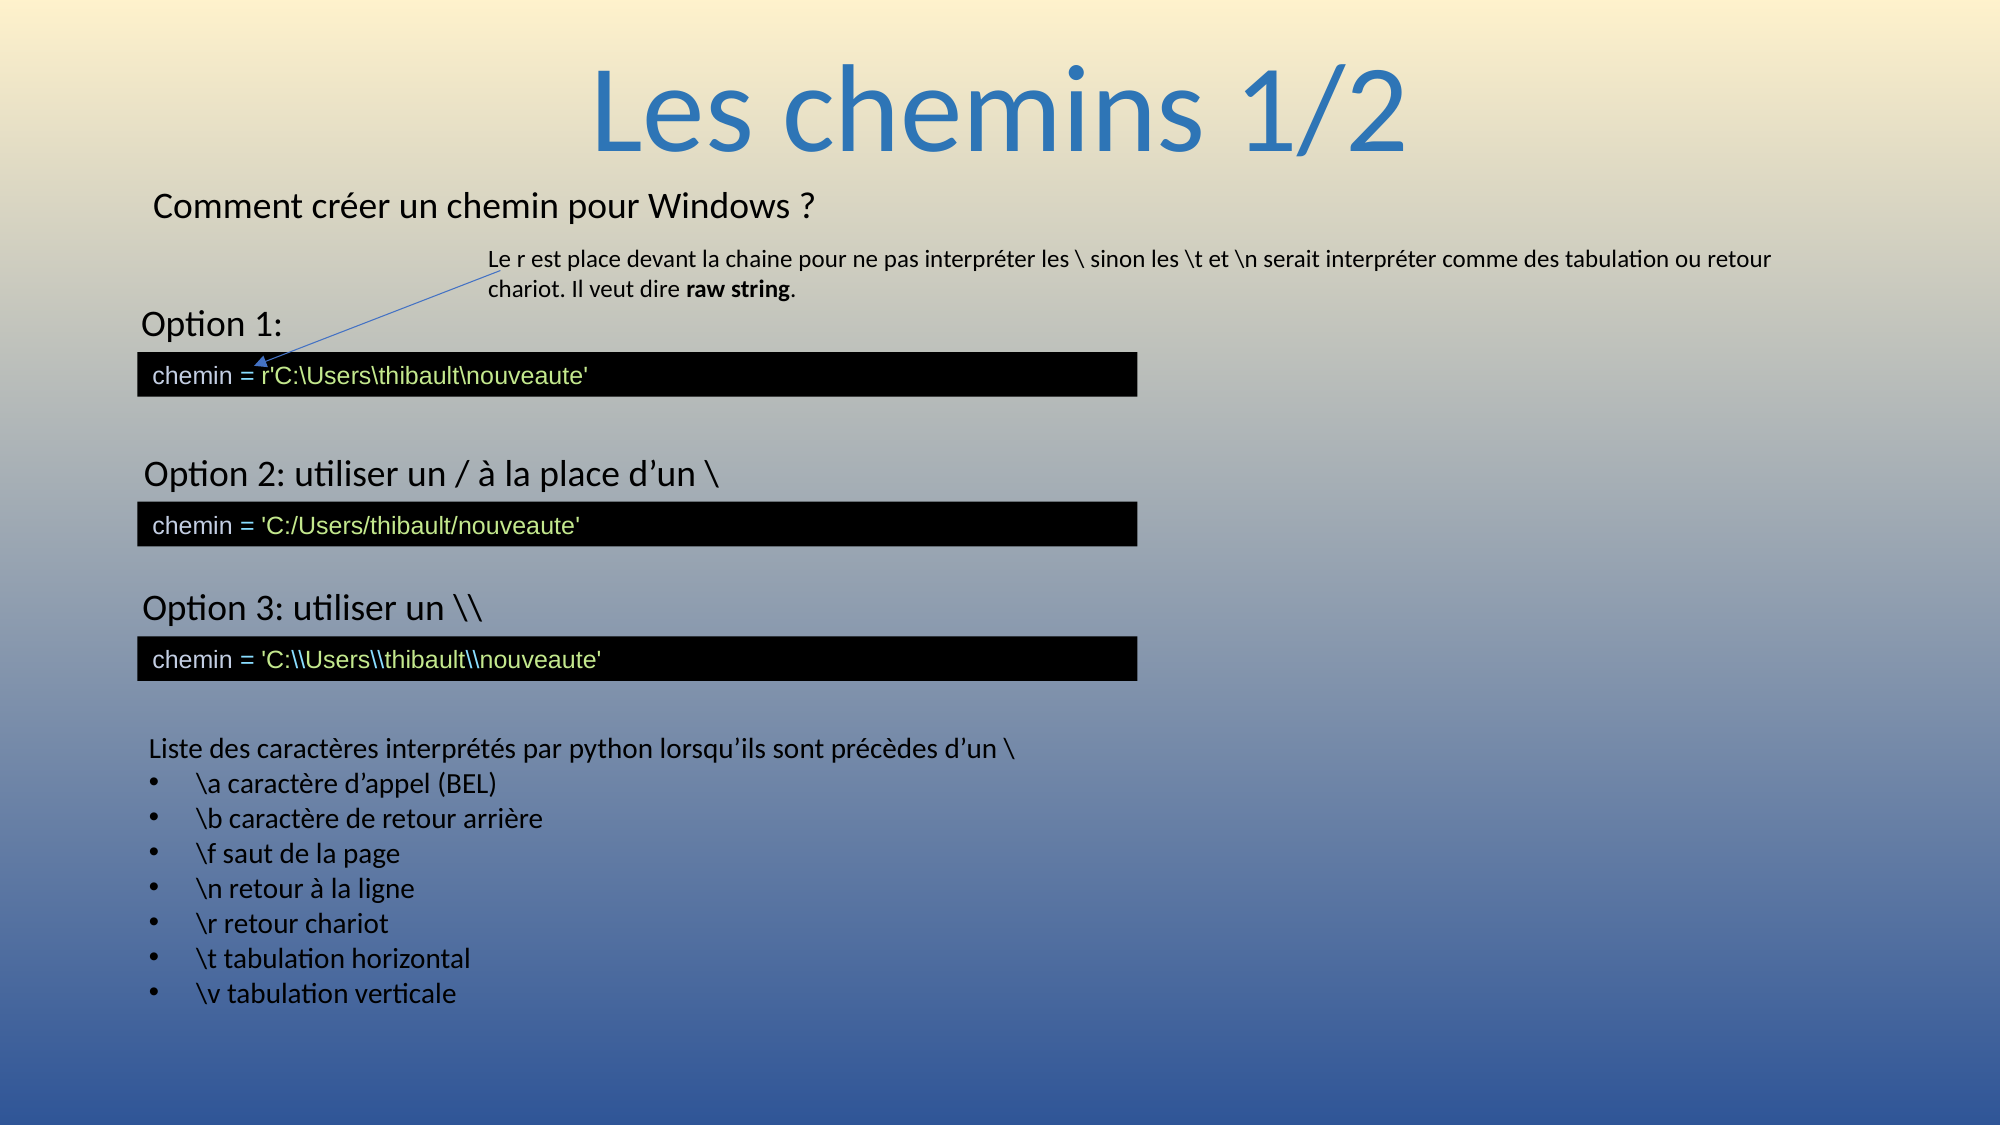

# Les chemins 1/2
Comment créer un chemin pour Windows ?
Le r est place devant la chaine pour ne pas interpréter les \ sinon les \t et \n serait interpréter comme des tabulation ou retour chariot. Il veut dire raw string.
Liste des caractères interprétés par python lorsqu’ils sont précèdes d’un \
\a caractère d’appel (BEL)
\b caractère de retour arrière
\f saut de la page
\n retour à la ligne
\r retour chariot
\t tabulation horizontal
\v tabulation verticale
Option 1:
chemin = r'C:\Users\thibault\nouveaute'
Option 2: utiliser un / à la place d’un \
chemin = 'C:/Users/thibault/nouveaute'
Option 3: utiliser un \\
chemin = 'C:\\Users\\thibault\\nouveaute'

170